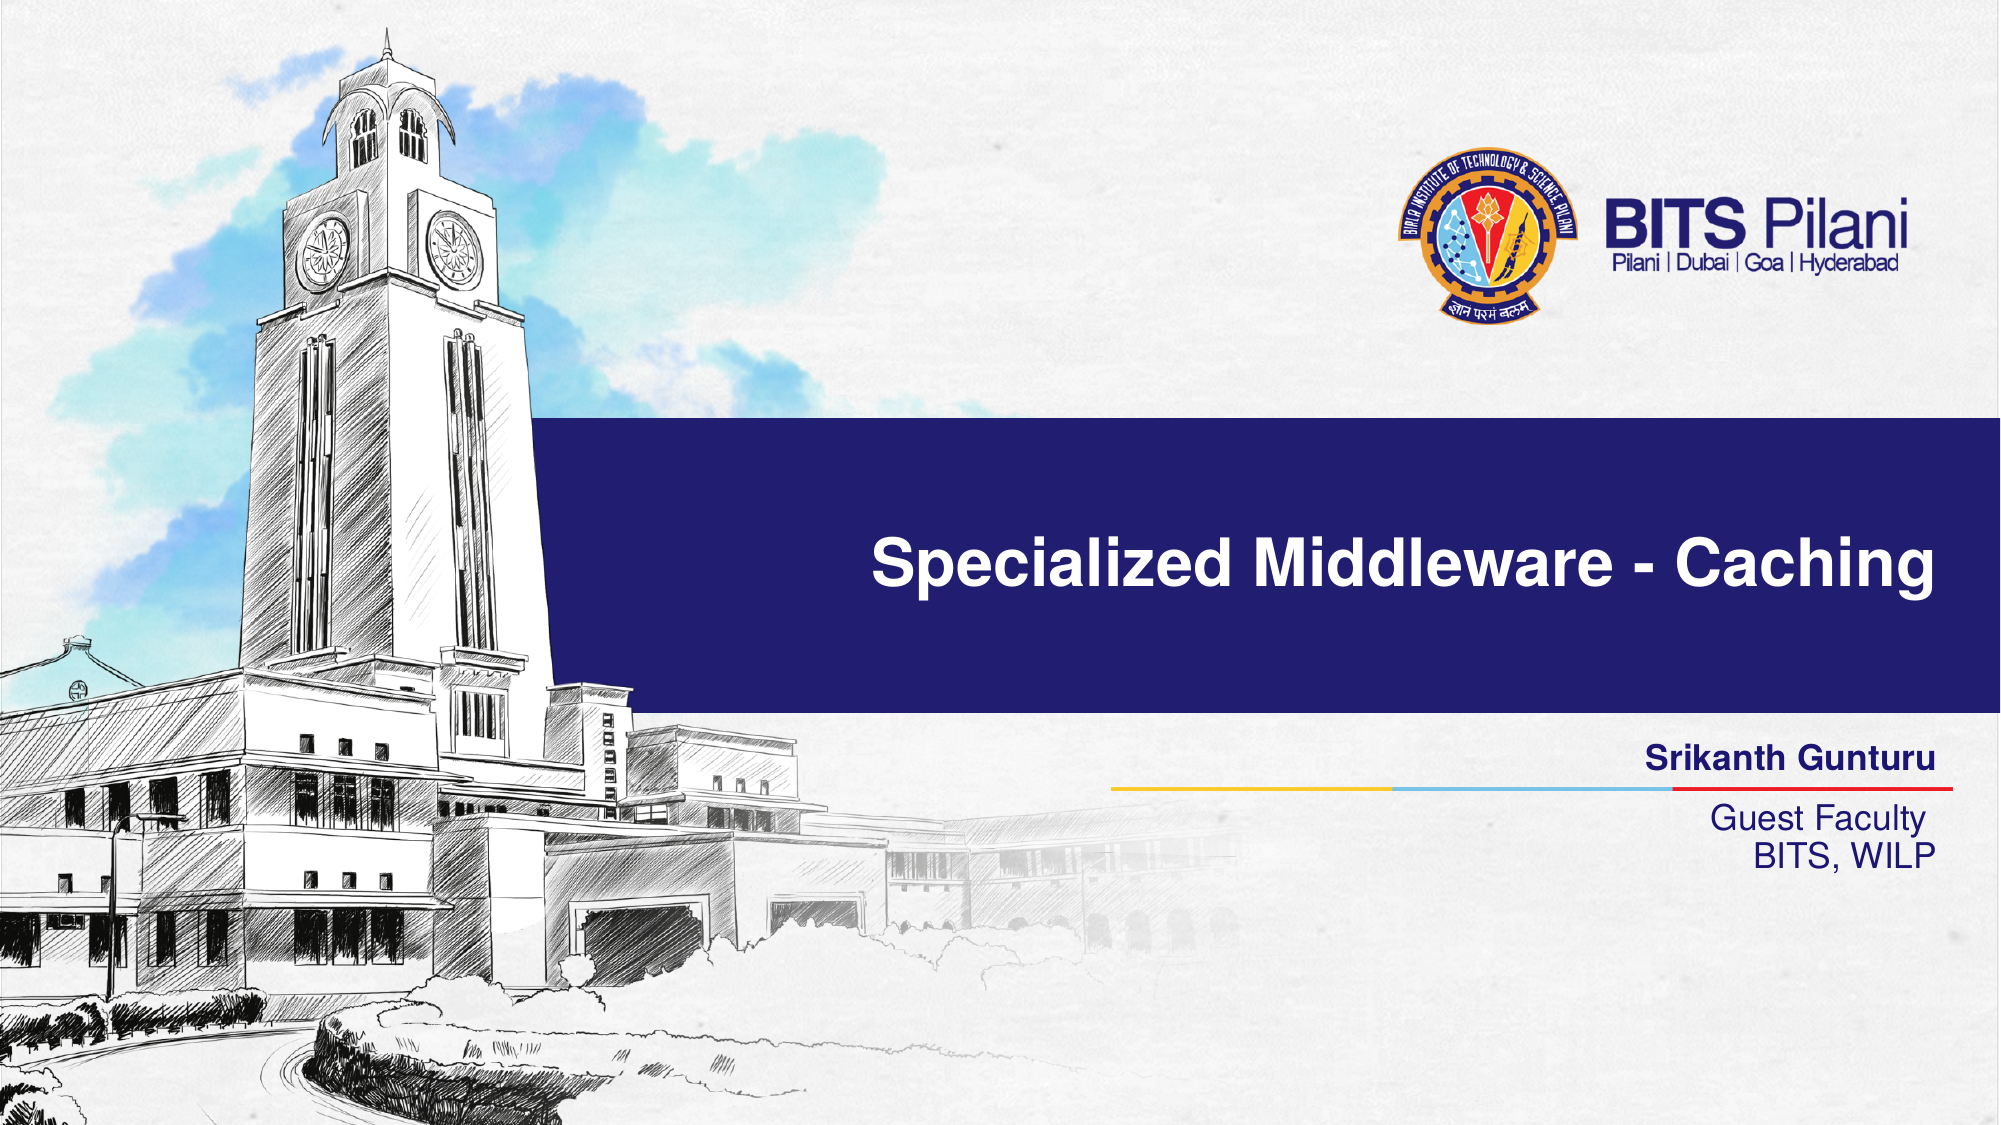

# Specialized Middleware - Caching
Srikanth Gunturu
Guest Faculty
BITS, WILP